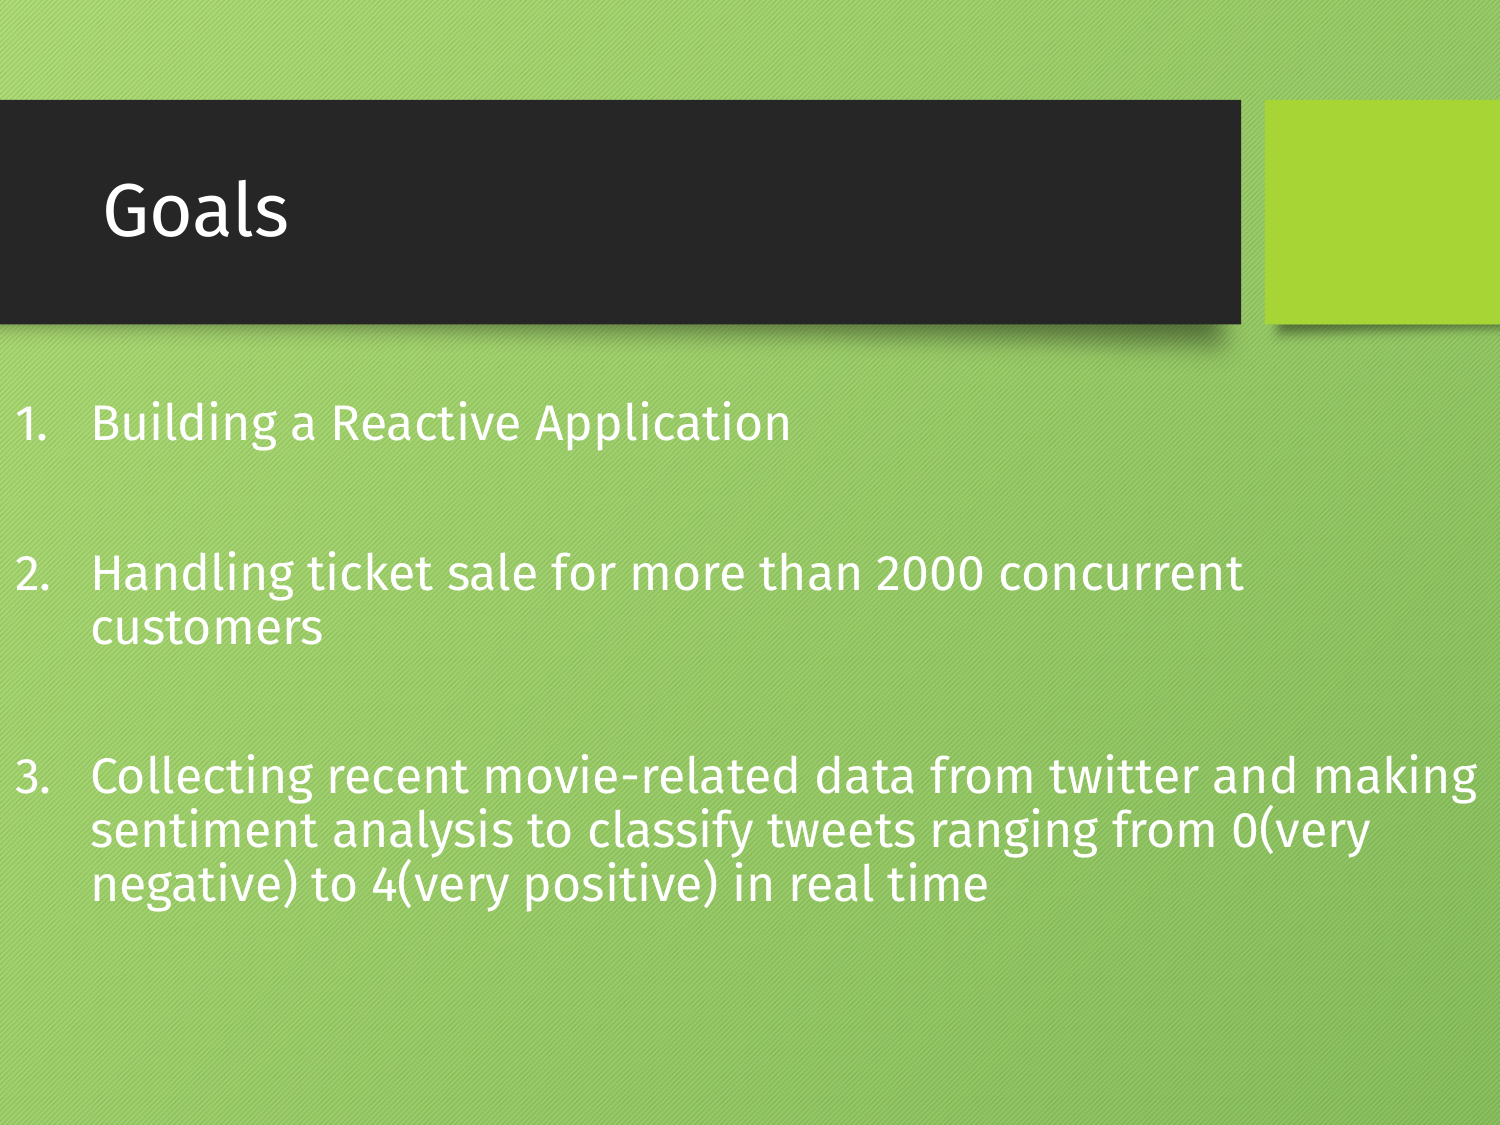

# Goals
Building a Reactive Application

Handling ticket sale for more than 2000 concurrent customers

Collecting recent movie-related data from twitter and making sentiment analysis to classify tweets ranging from 0(very negative) to 4(very positive) in real time